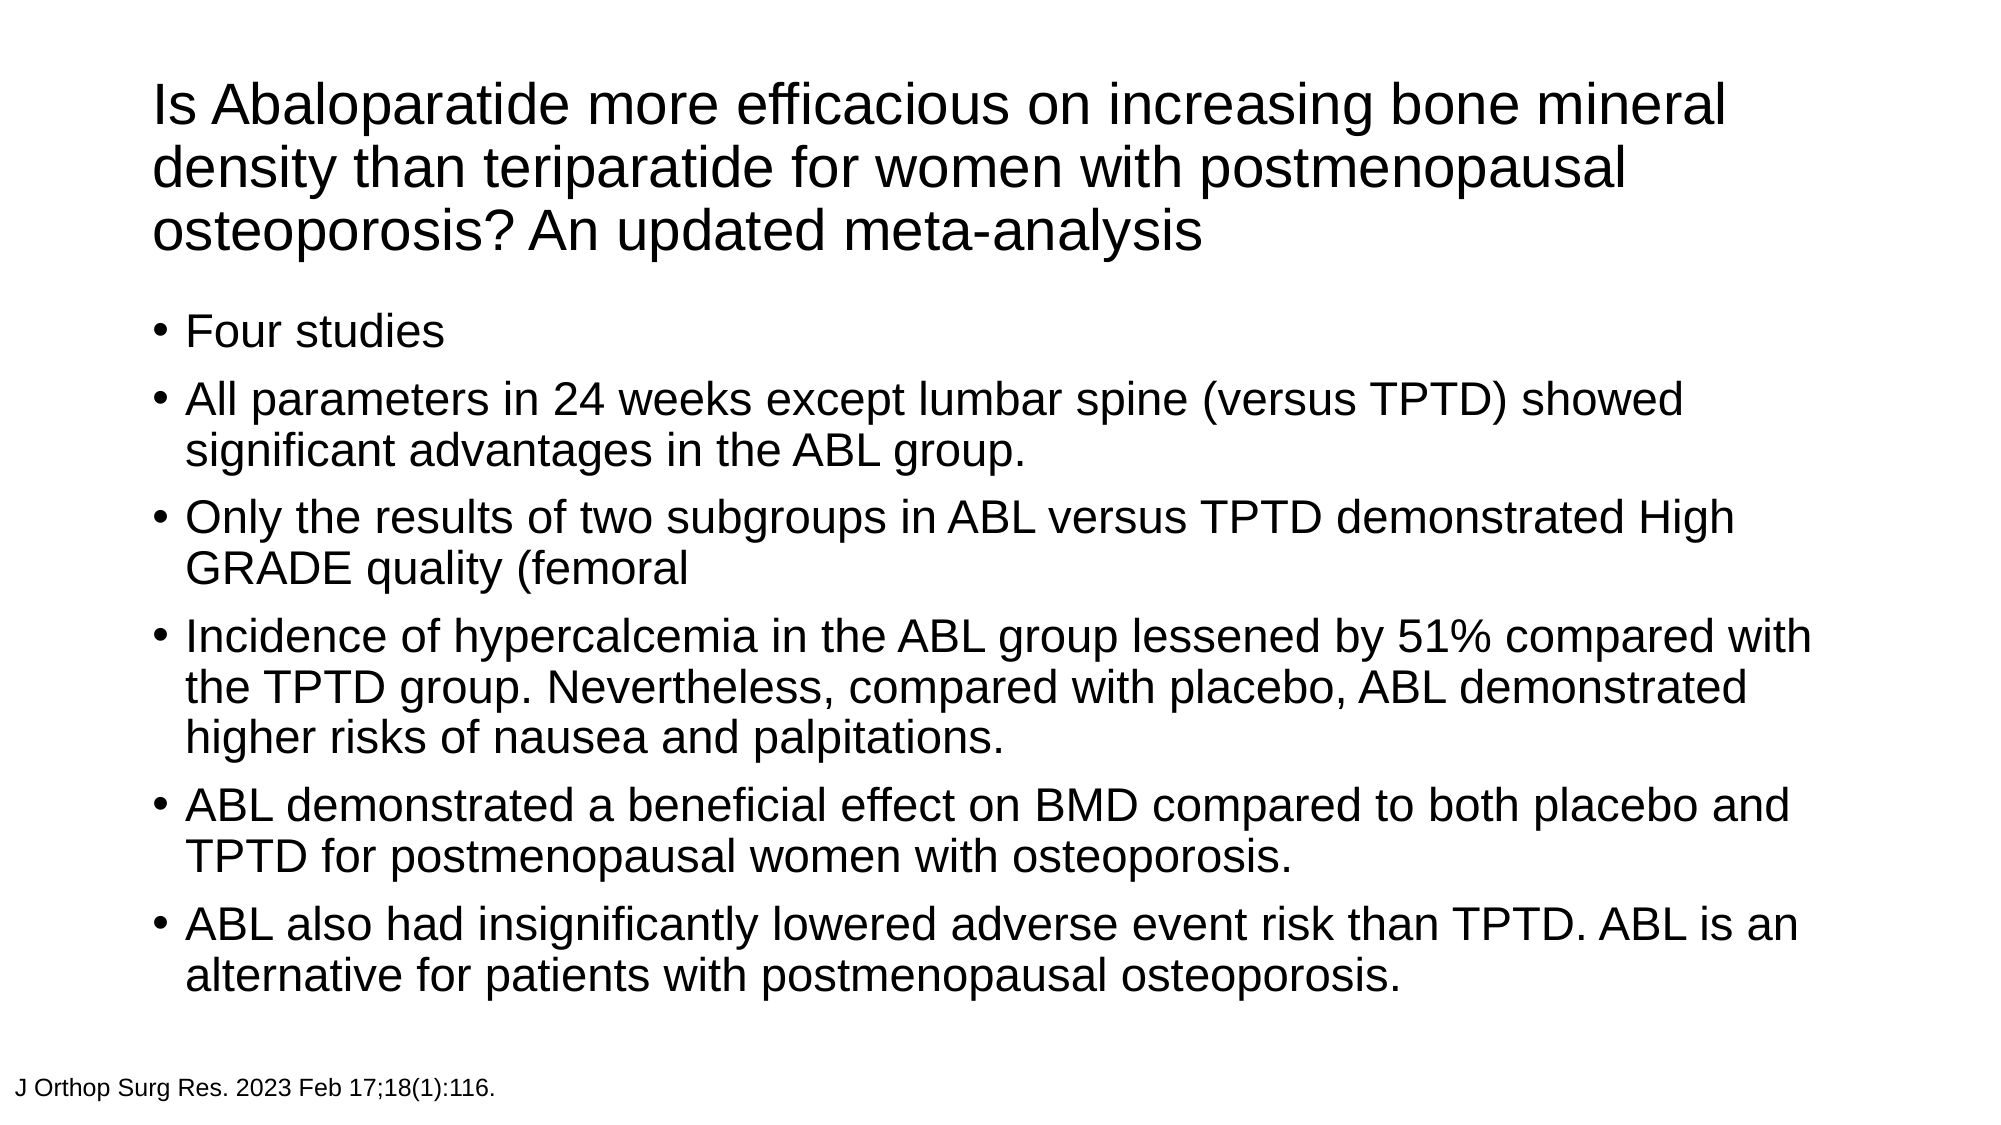

# Is Abaloparatide more efficacious on increasing bone mineral density than teriparatide for women with postmenopausal osteoporosis? An updated meta-analysis
Four studies
All parameters in 24 weeks except lumbar spine (versus TPTD) showed significant advantages in the ABL group.
Only the results of two subgroups in ABL versus TPTD demonstrated High GRADE quality (femoral
Incidence of hypercalcemia in the ABL group lessened by 51% compared with the TPTD group. Nevertheless, compared with placebo, ABL demonstrated higher risks of nausea and palpitations.
ABL demonstrated a beneficial effect on BMD compared to both placebo and TPTD for postmenopausal women with osteoporosis.
ABL also had insignificantly lowered adverse event risk than TPTD. ABL is an alternative for patients with postmenopausal osteoporosis.

J Orthop Surg Res. 2023 Feb 17;18(1):116.